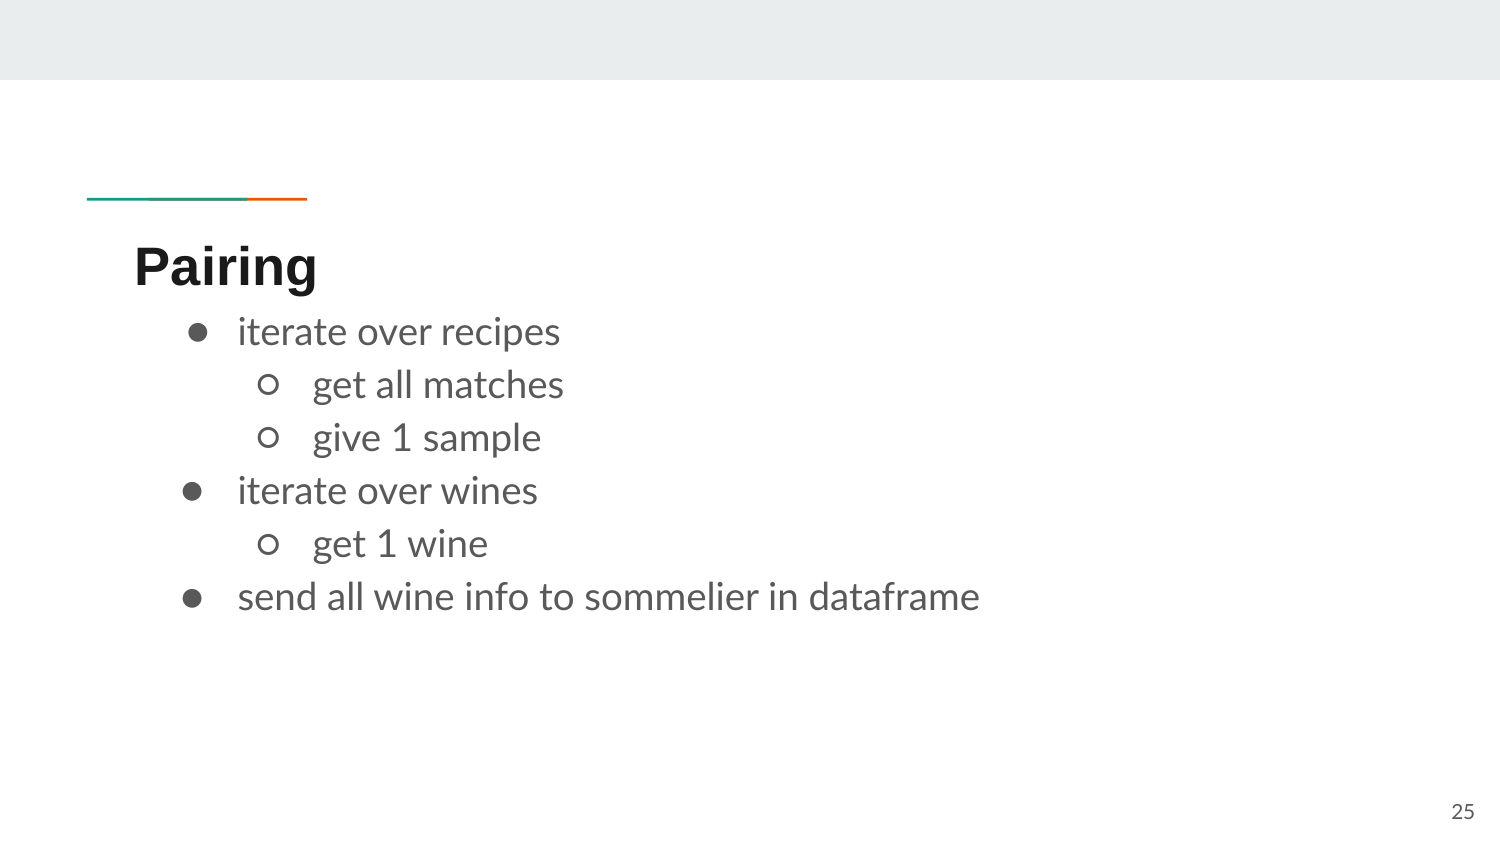

# Pairing
iterate over recipes
get all matches
give 1 sample
iterate over wines
get 1 wine
send all wine info to sommelier in dataframe

25